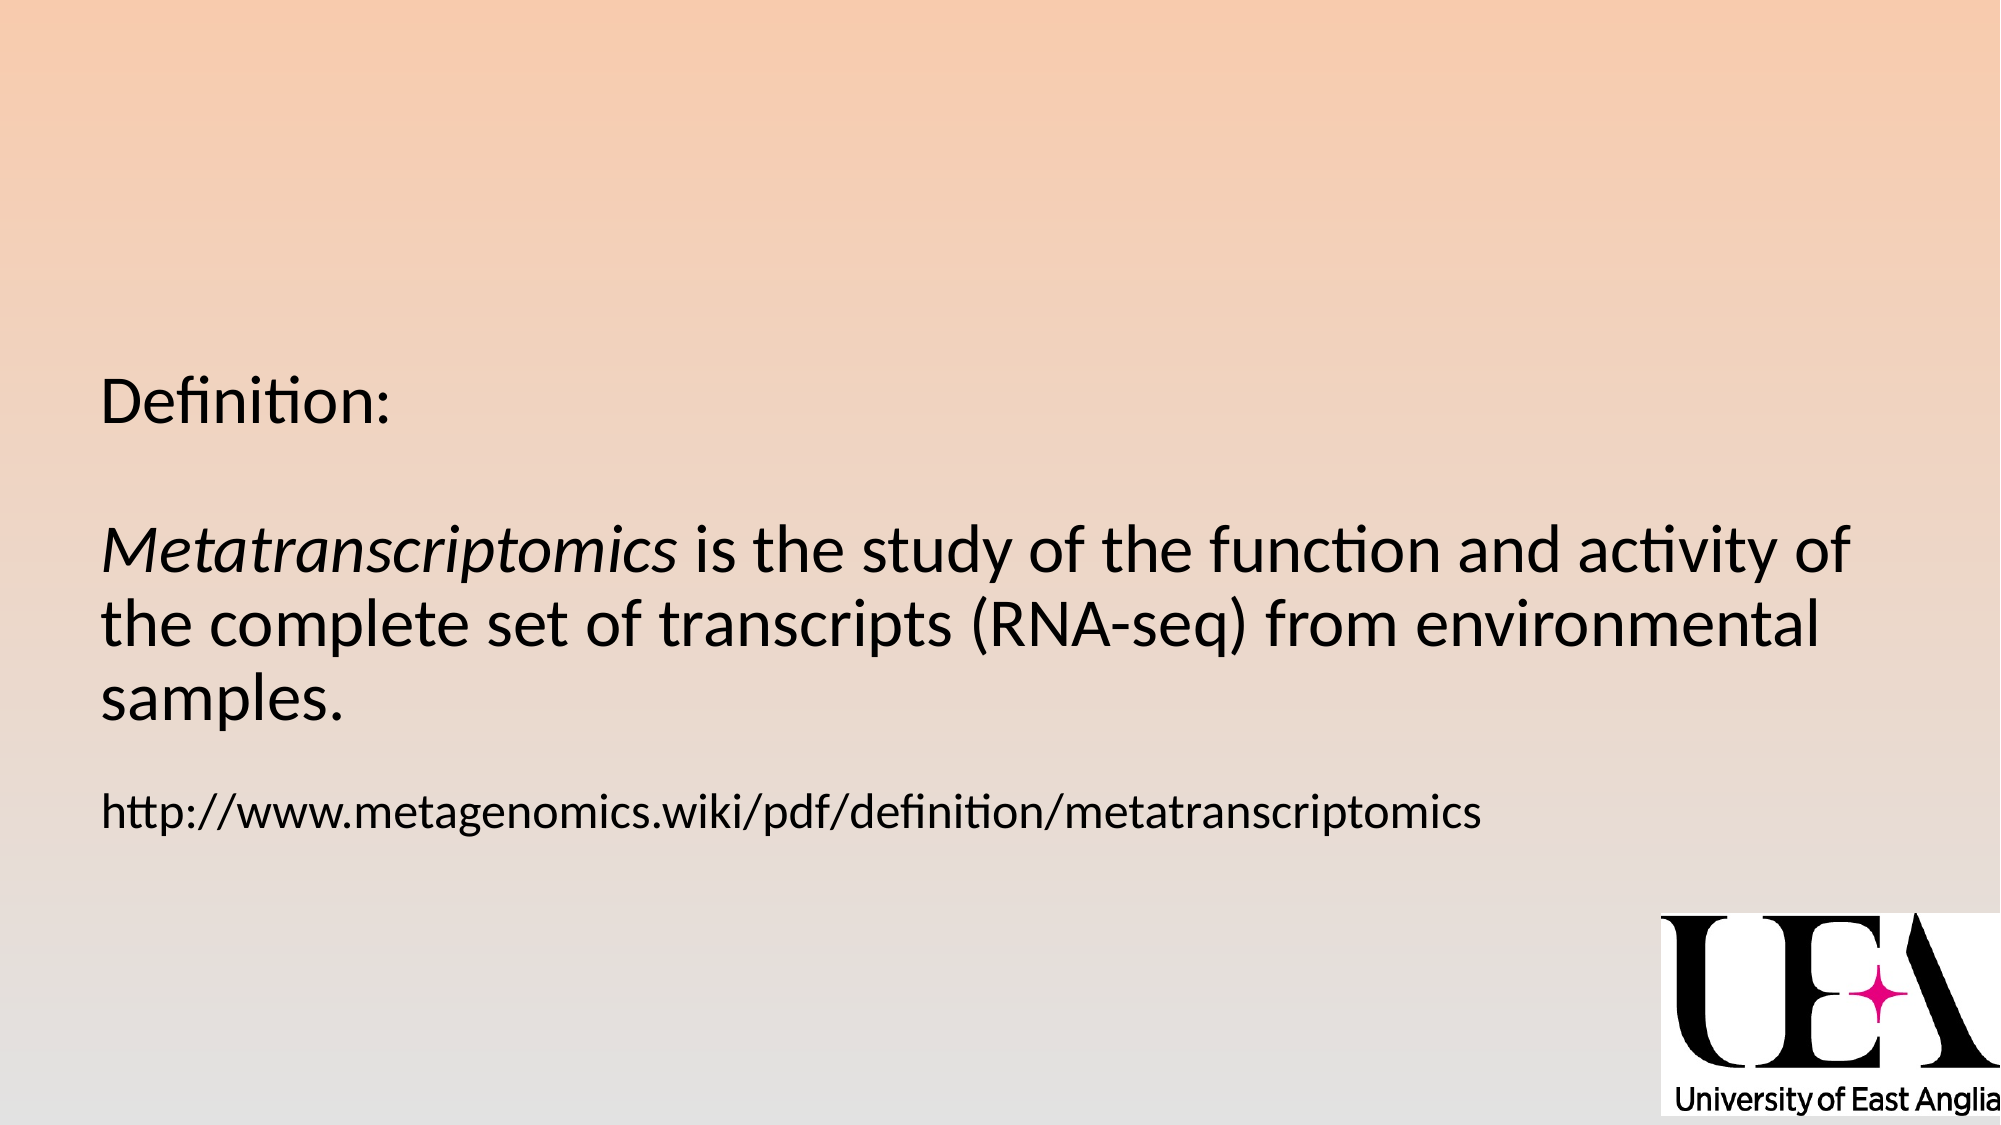

# Definition: Metatranscriptomics is the study of the function and activity of the complete set of transcripts (RNA-seq) from environmental samples.
http://www.metagenomics.wiki/pdf/definition/metatranscriptomics